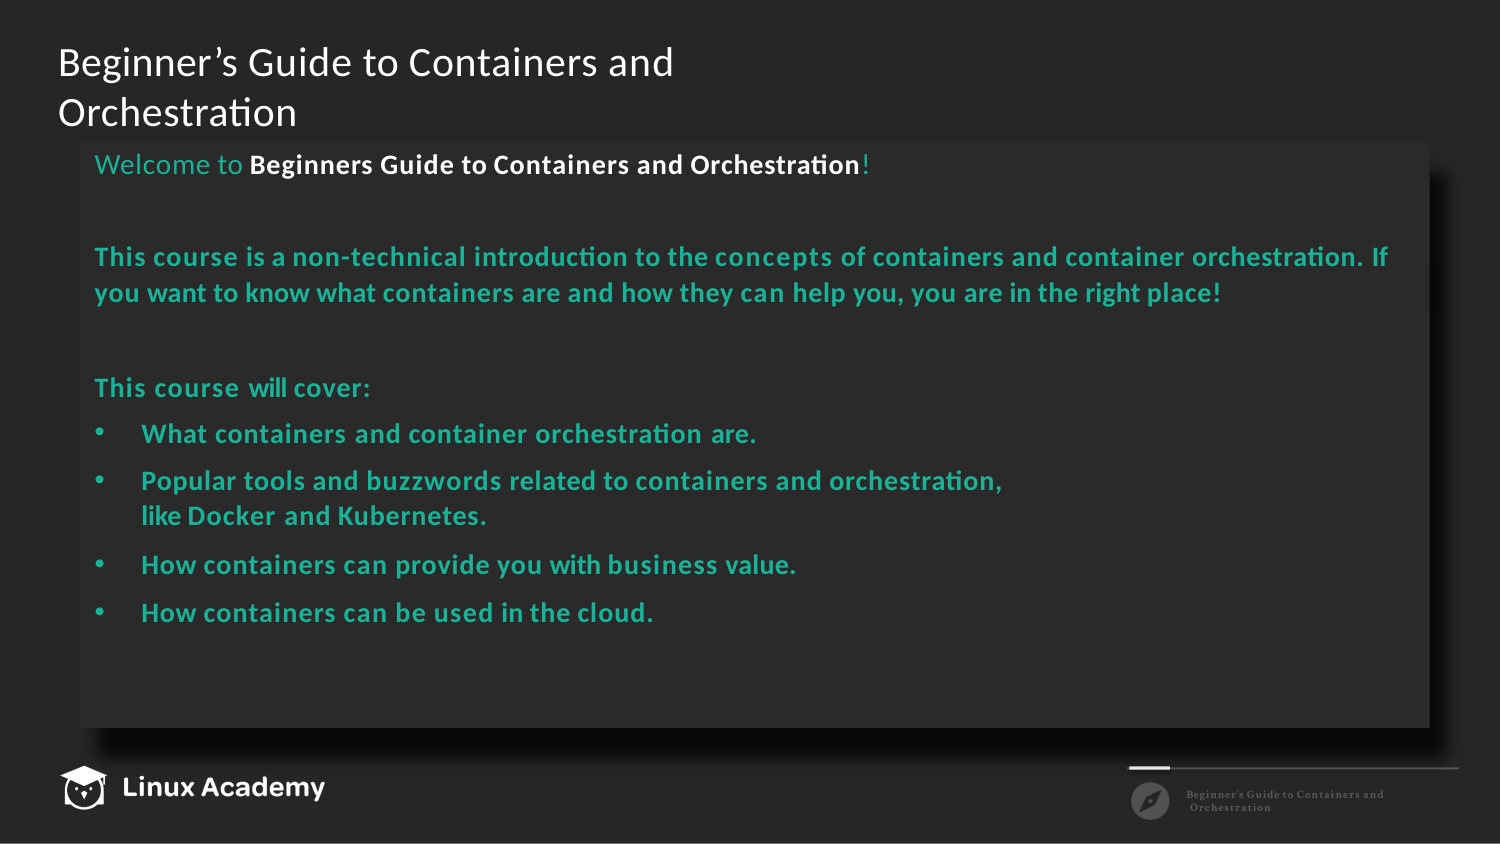

# Beginner’s Guide to Containers and Orchestration

Welcome to Beginners Guide to Containers and Orchestration!

This course is a non-technical introduction to the concepts of containers and container orchestration. If  you want to know what containers are and how they can help you, you are in the right place!

This course will cover:
What containers and container orchestration are.
Popular tools and buzzwords related to containers and orchestration,  like Docker and Kubernetes.
How containers can provide you with business value.
How containers can be used in the cloud.

Beginner’s Guide to Containers and  Orchestration